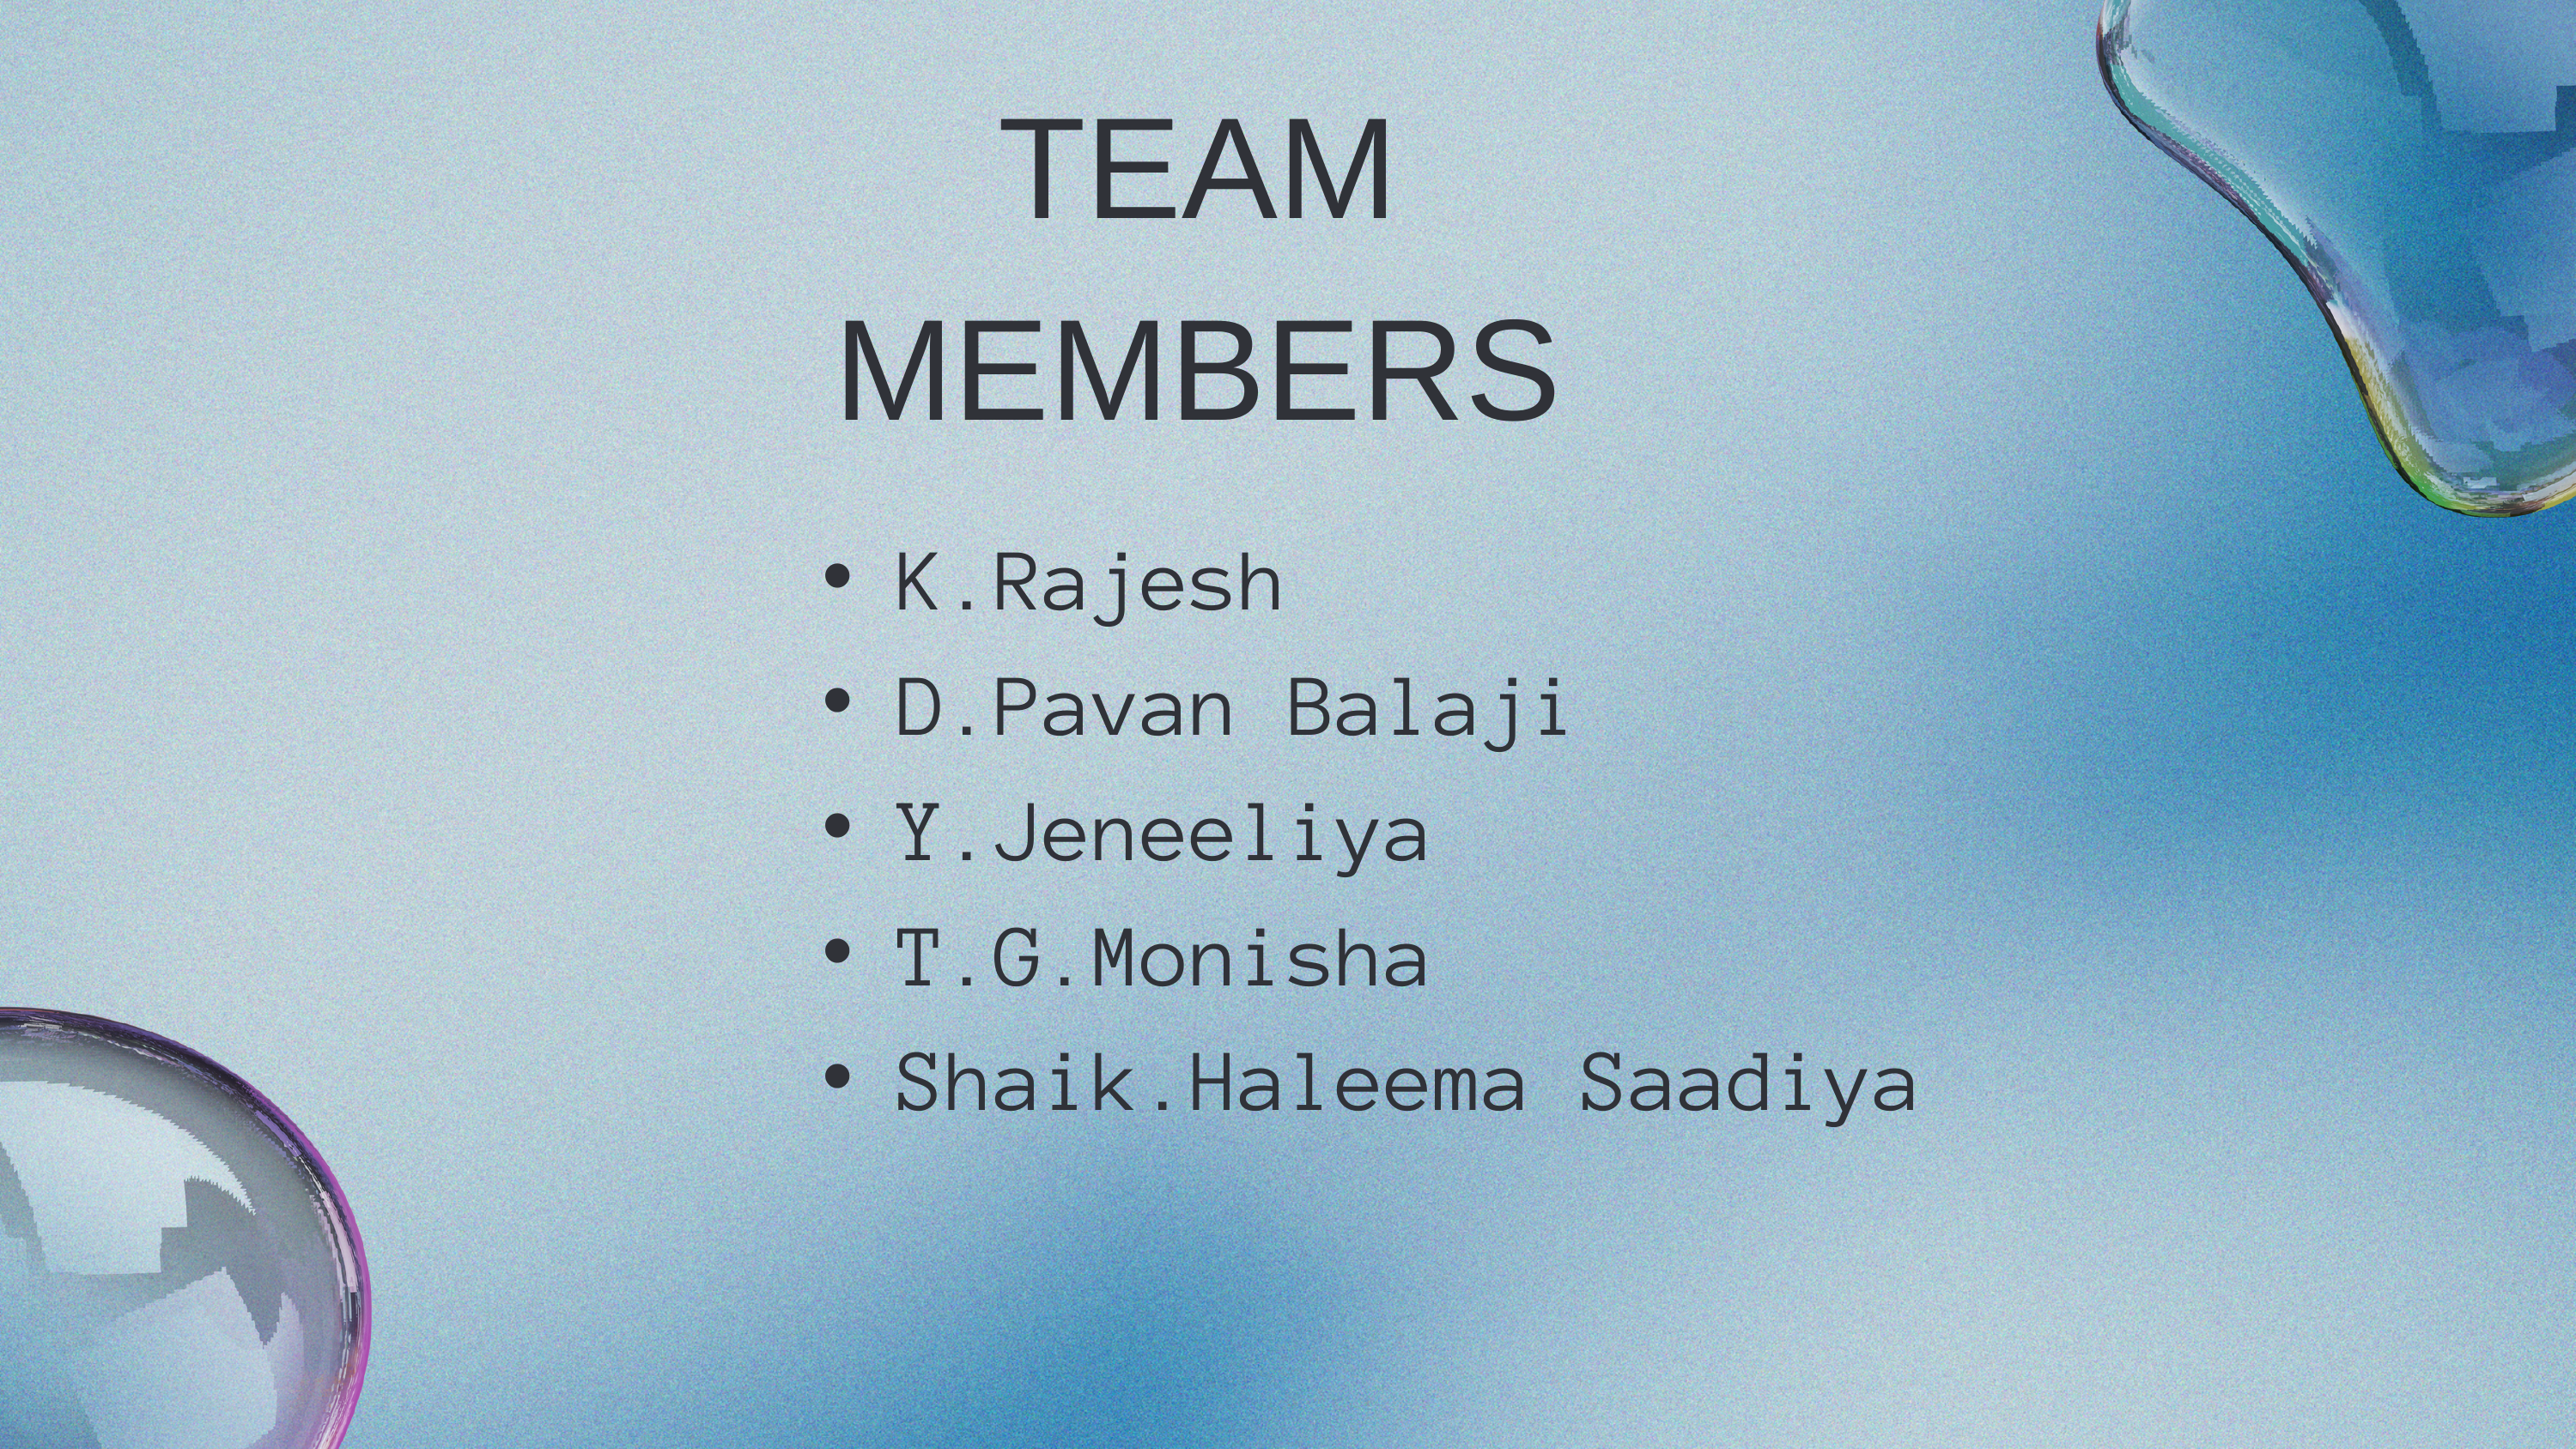

TEAM MEMBERS
K.Rajesh
D.Pavan Balaji
Y.Jeneeliya
T.G.Monisha
Shaik.Haleema Saadiya